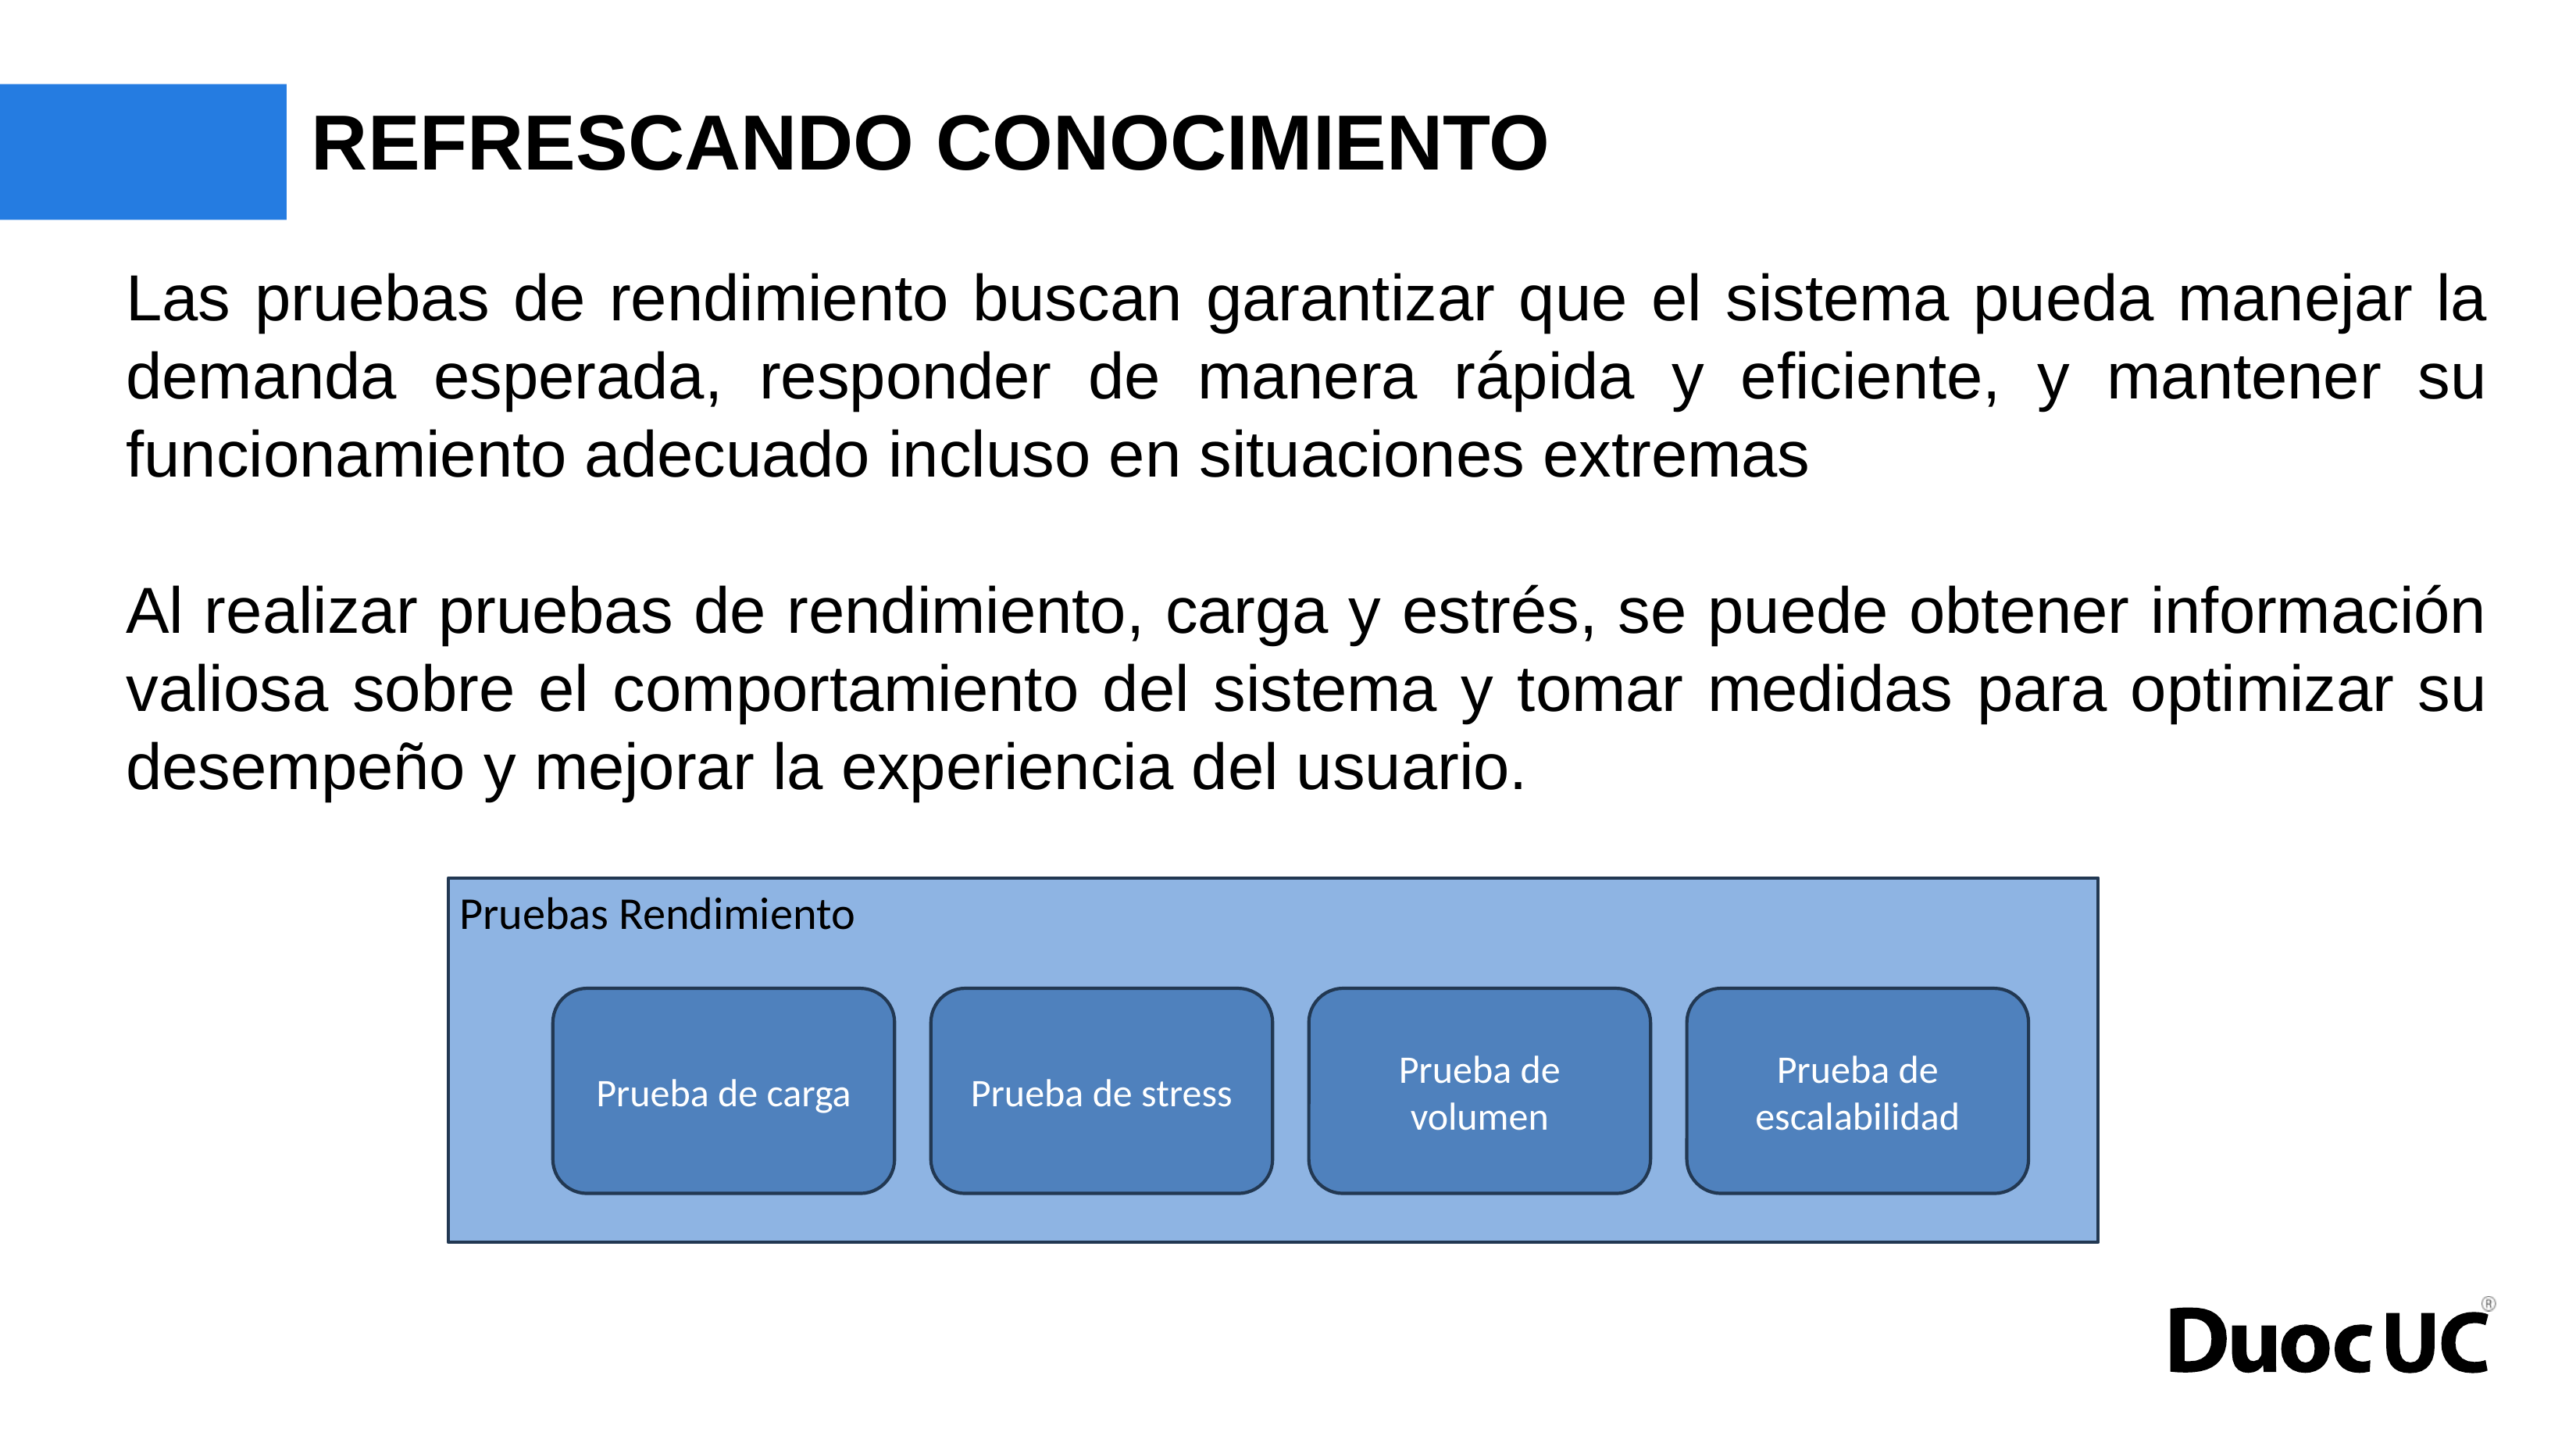

# REFRESCANDO CONOCIMIENTO
Las pruebas de rendimiento buscan garantizar que el sistema pueda manejar la demanda esperada, responder de manera rápida y eficiente, y mantener su funcionamiento adecuado incluso en situaciones extremas

Al realizar pruebas de rendimiento, carga y estrés, se puede obtener información valiosa sobre el comportamiento del sistema y tomar medidas para optimizar su desempeño y mejorar la experiencia del usuario.
Pruebas Rendimiento
Prueba de carga
Prueba de stress
Prueba de escalabilidad
Prueba de volumen